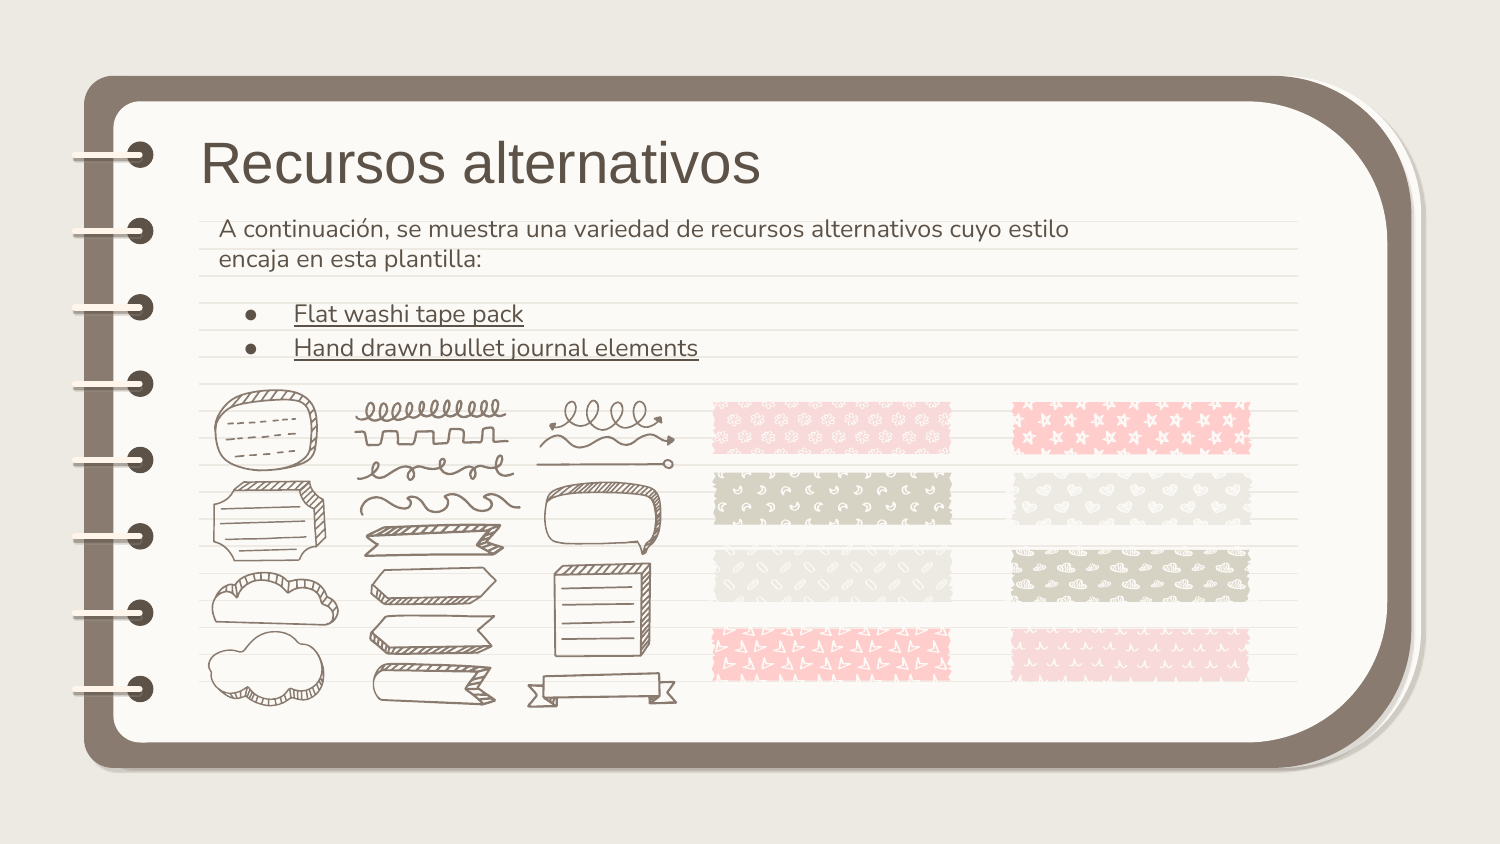

# Recursos alternativos
A continuación, se muestra una variedad de recursos alternativos cuyo estilo encaja en esta plantilla:
Flat washi tape pack
Hand drawn bullet journal elements